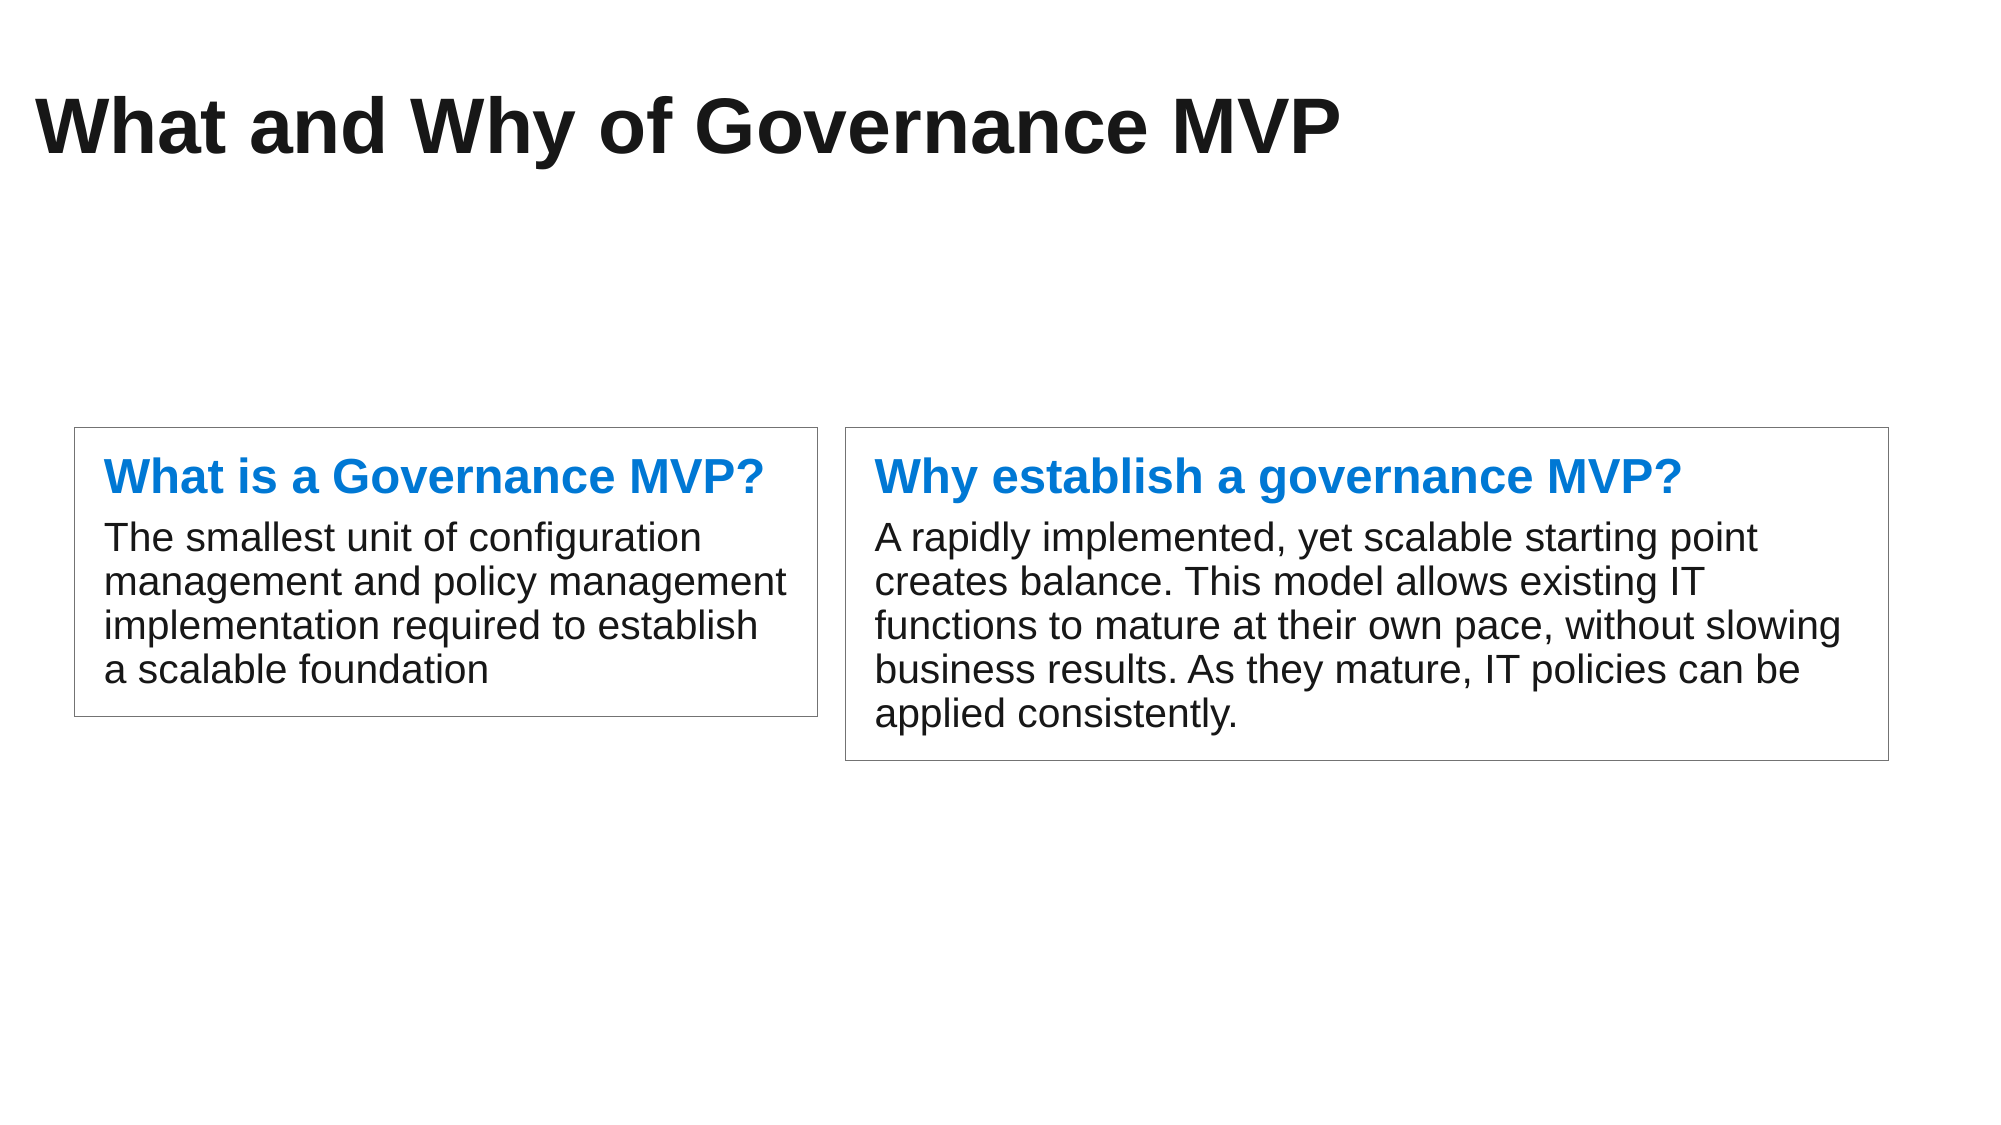

What and Why of Governance MVP
What is a Governance MVP?
The smallest unit of configuration management and policy management implementation required to establish a scalable foundation
Why establish a governance MVP?
A rapidly implemented, yet scalable starting point creates balance. This model allows existing IT functions to mature at their own pace, without slowing business results. As they mature, IT policies can be applied consistently.